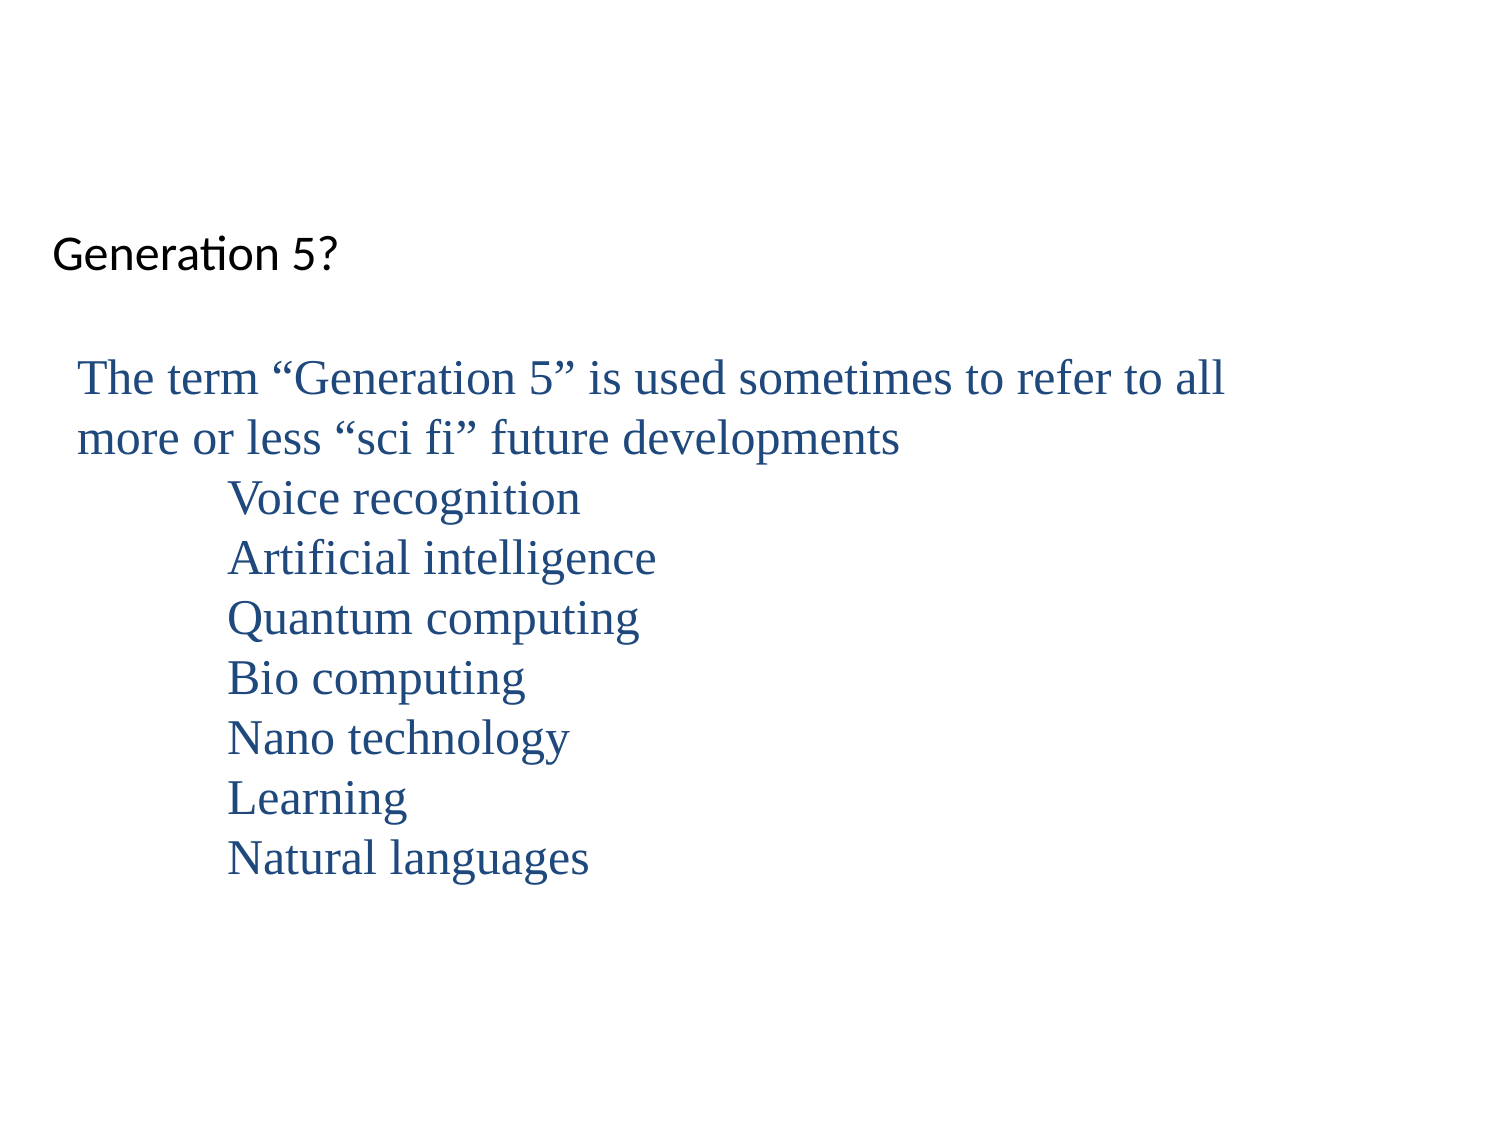

Generation 5?
The term “Generation 5” is used sometimes to refer to all more or less “sci fi” future developments
	Voice recognition
	Artificial intelligence
	Quantum computing
	Bio computing
	Nano technology
	Learning
	Natural languages
#